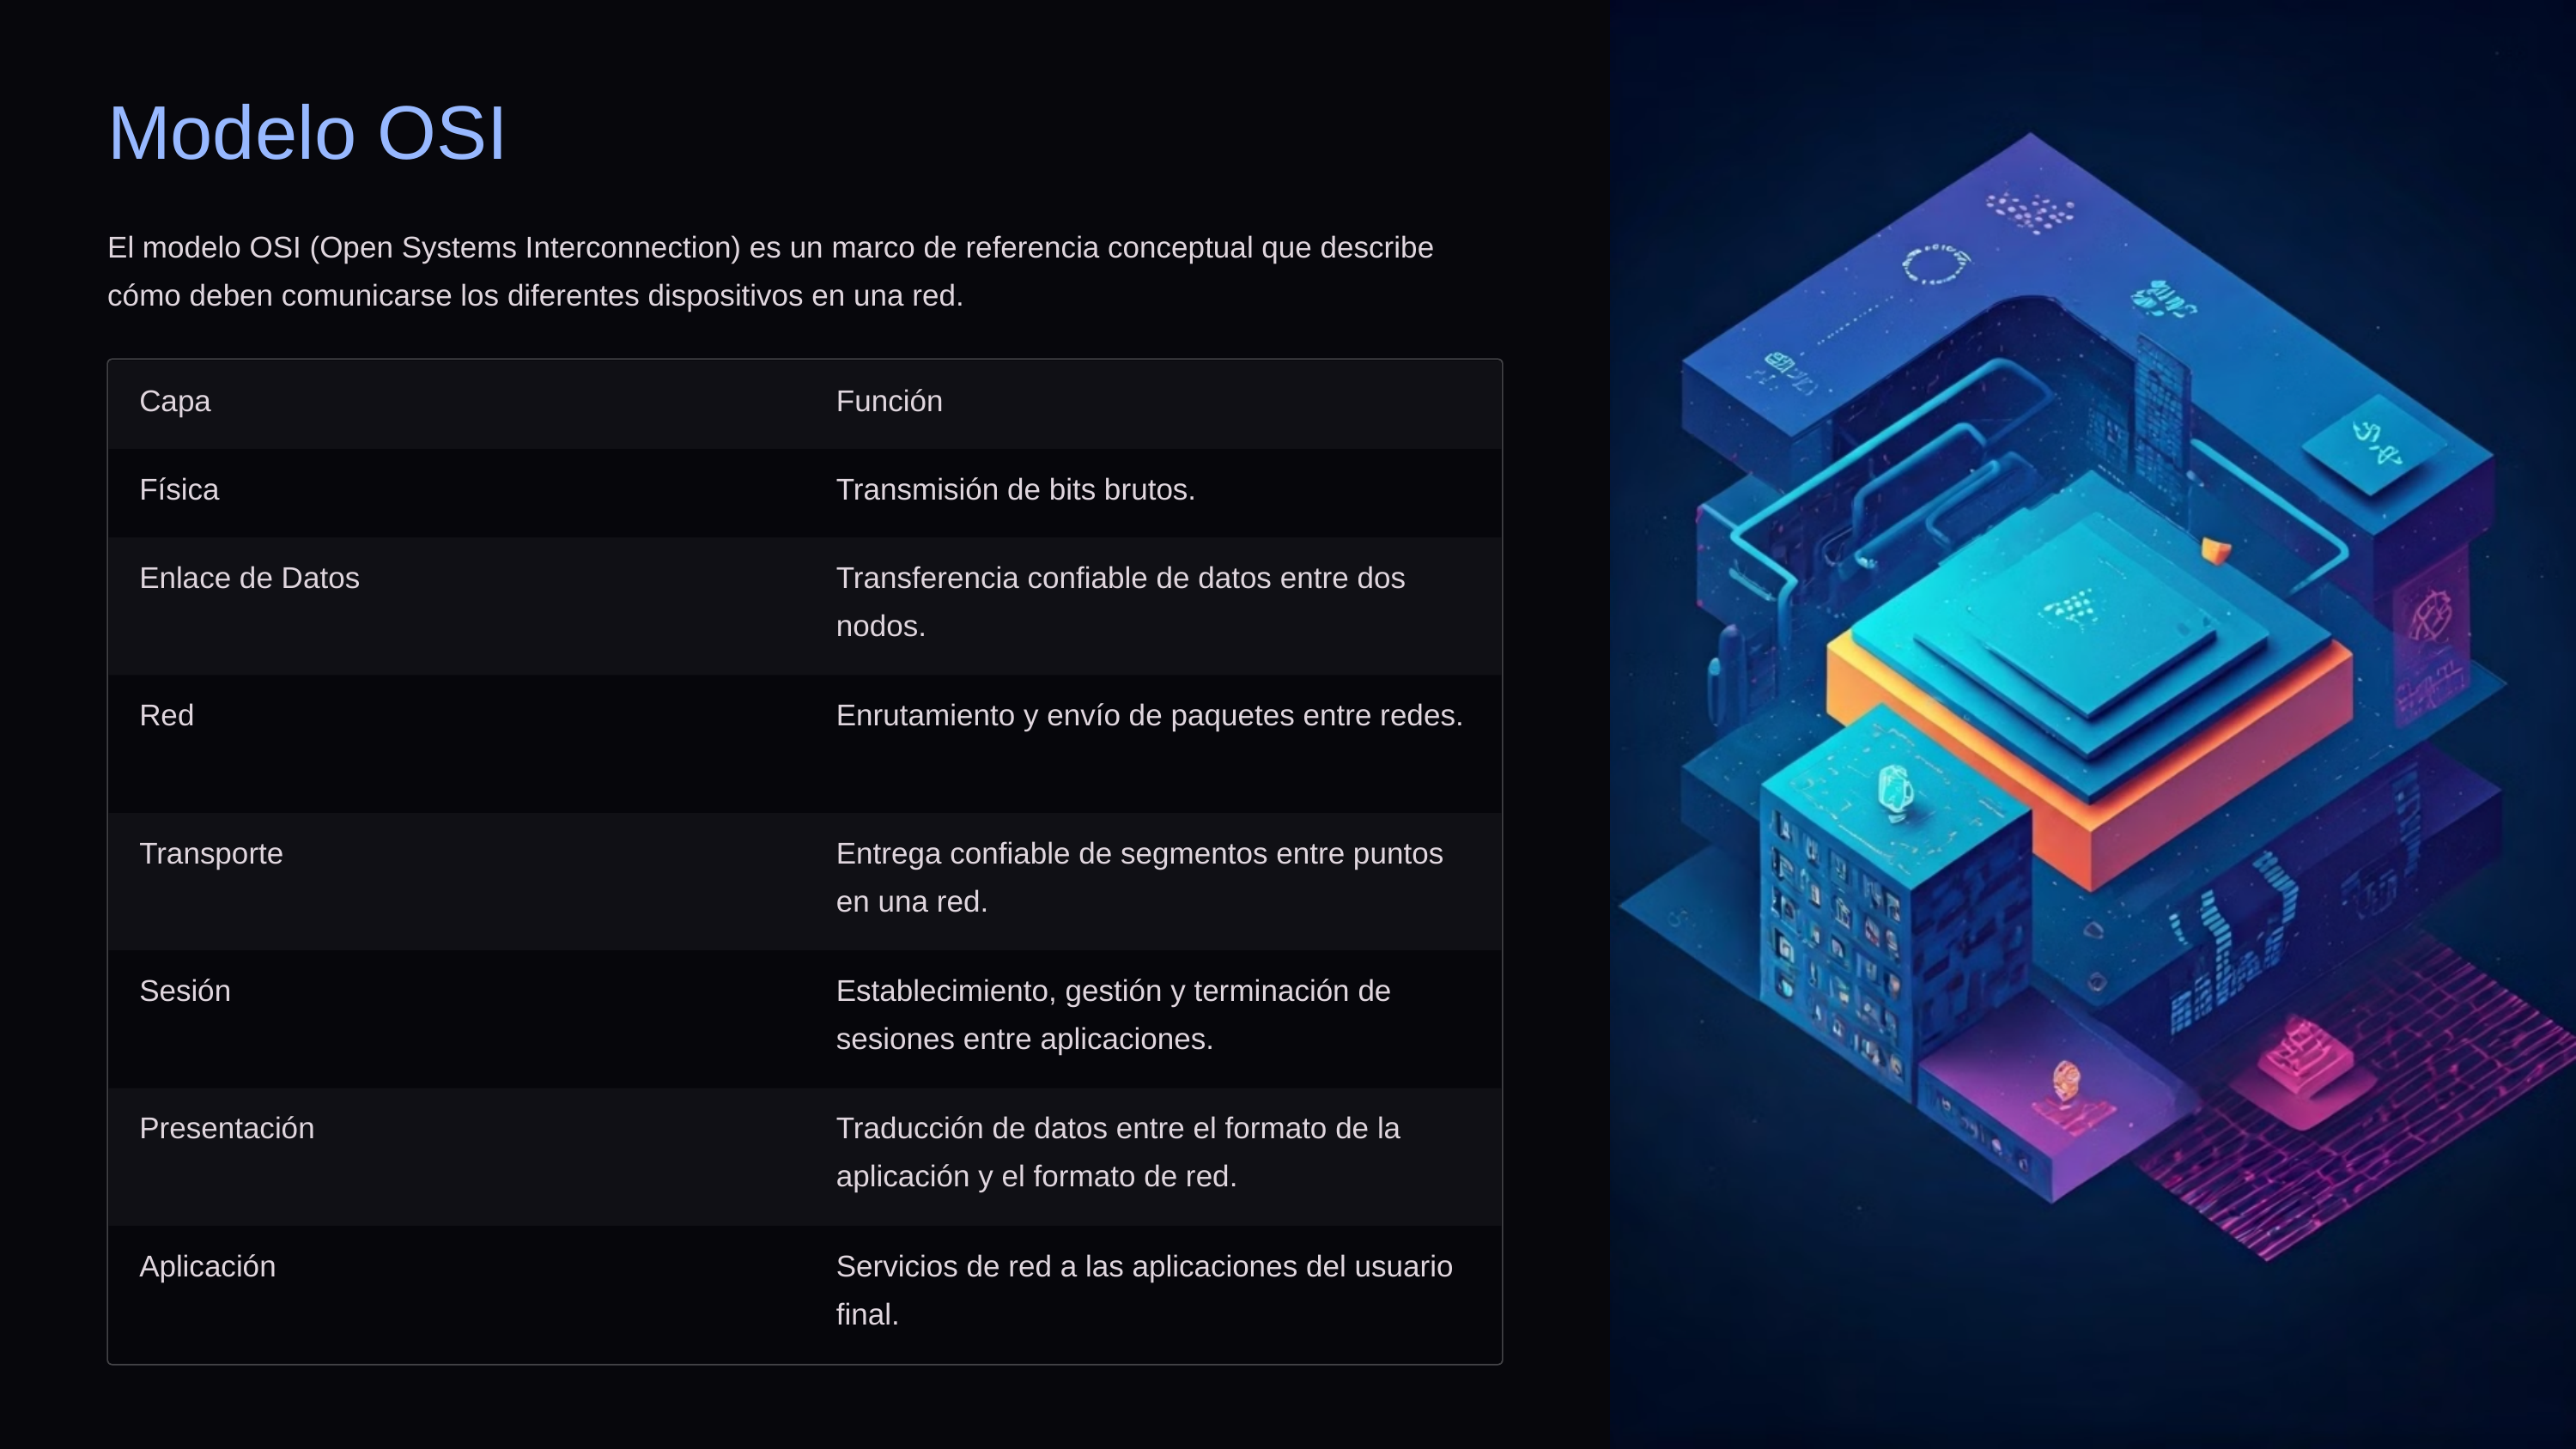

Modelo OSI
El modelo OSI (Open Systems Interconnection) es un marco de referencia conceptual que describe cómo deben comunicarse los diferentes dispositivos en una red.

Capa
Función

Física
Transmisión de bits brutos.

Enlace de Datos
Transferencia confiable de datos entre dos nodos.

Red
Enrutamiento y envío de paquetes entre redes.

Transporte
Entrega confiable de segmentos entre puntos en una red.

Sesión
Establecimiento, gestión y terminación de sesiones entre aplicaciones.

Presentación
Traducción de datos entre el formato de la aplicación y el formato de red.

Aplicación
Servicios de red a las aplicaciones del usuario final.